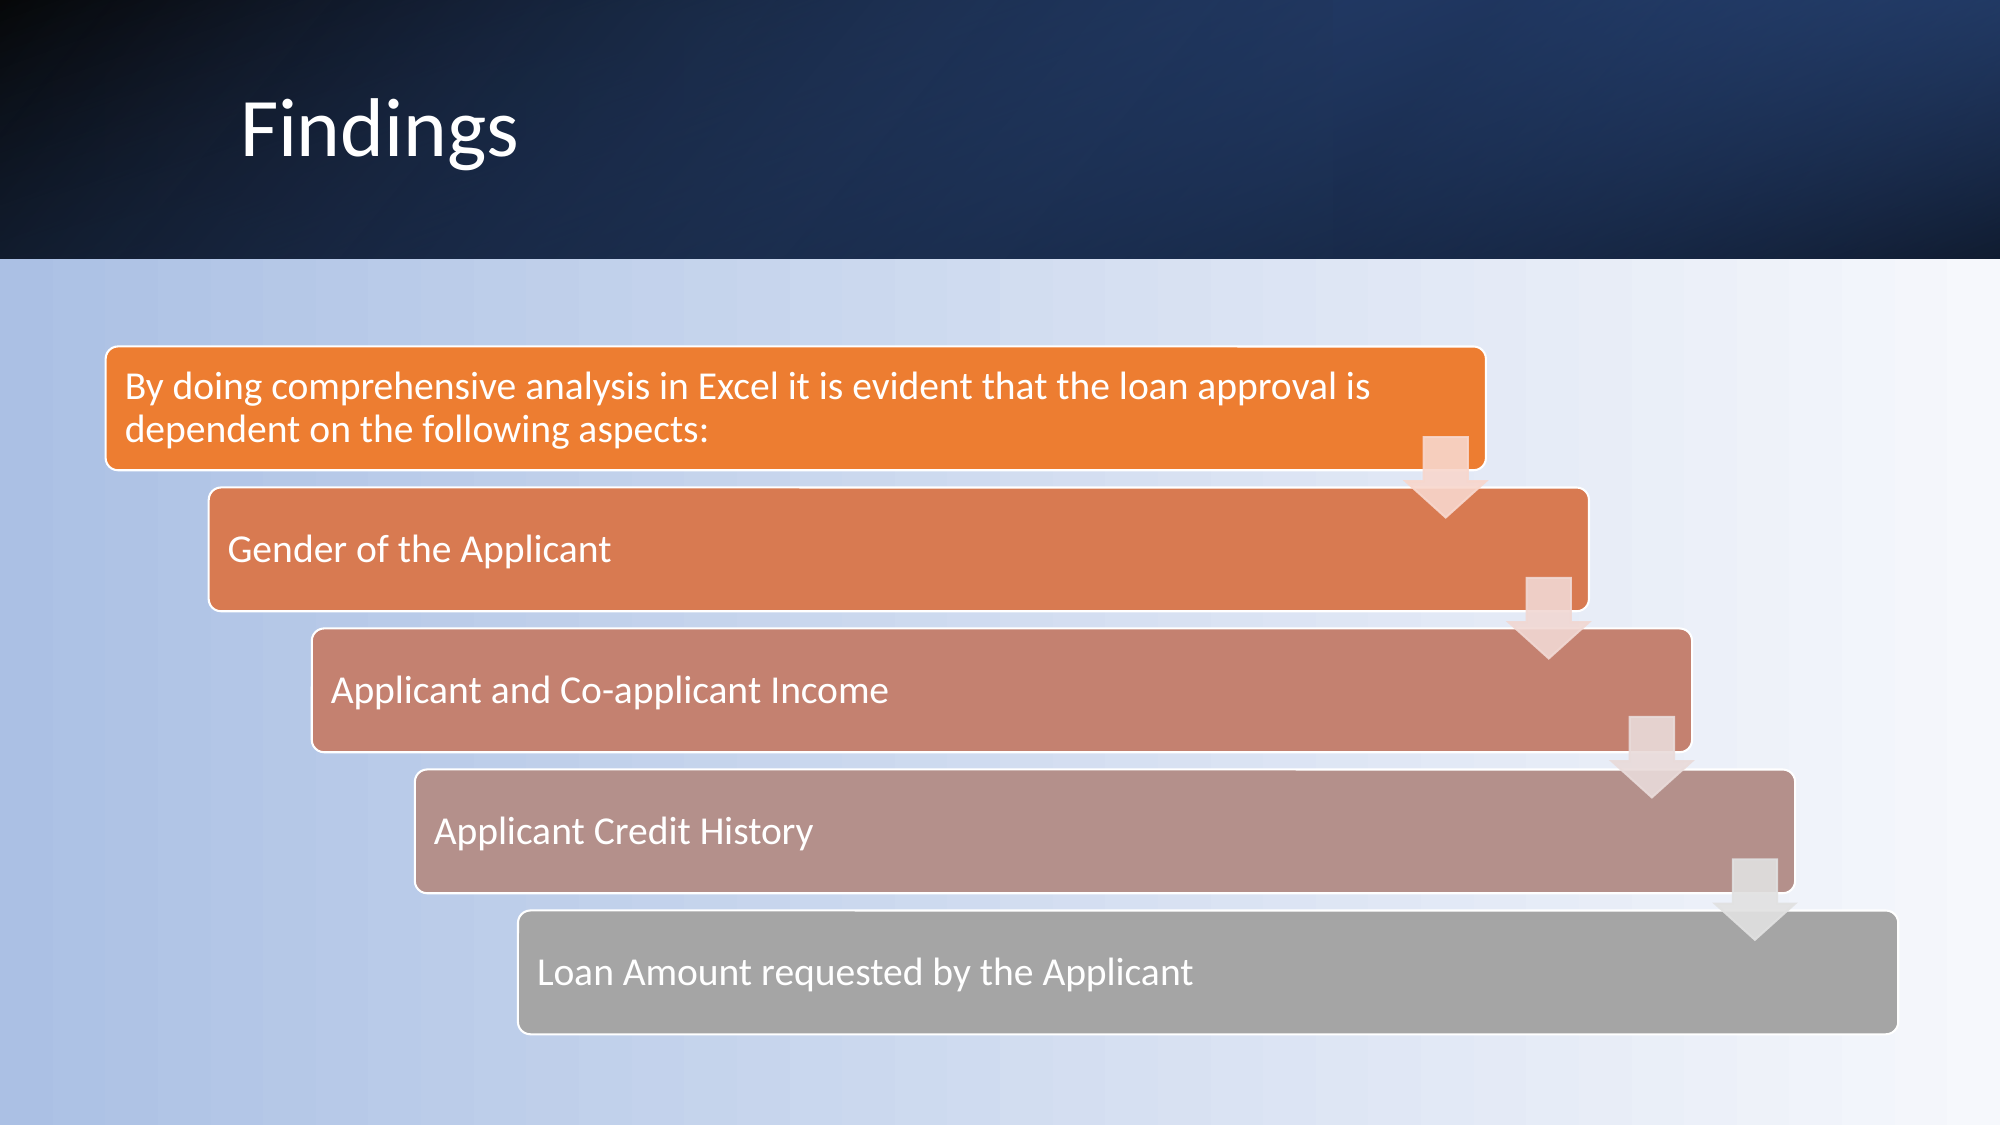

# Findings
By doing comprehensive analysis in Excel it is evident that the loan approval is dependent on the following aspects:
Gender of the Applicant
Applicant and Co-applicant Income
Applicant Credit History
Loan Amount requested by the Applicant